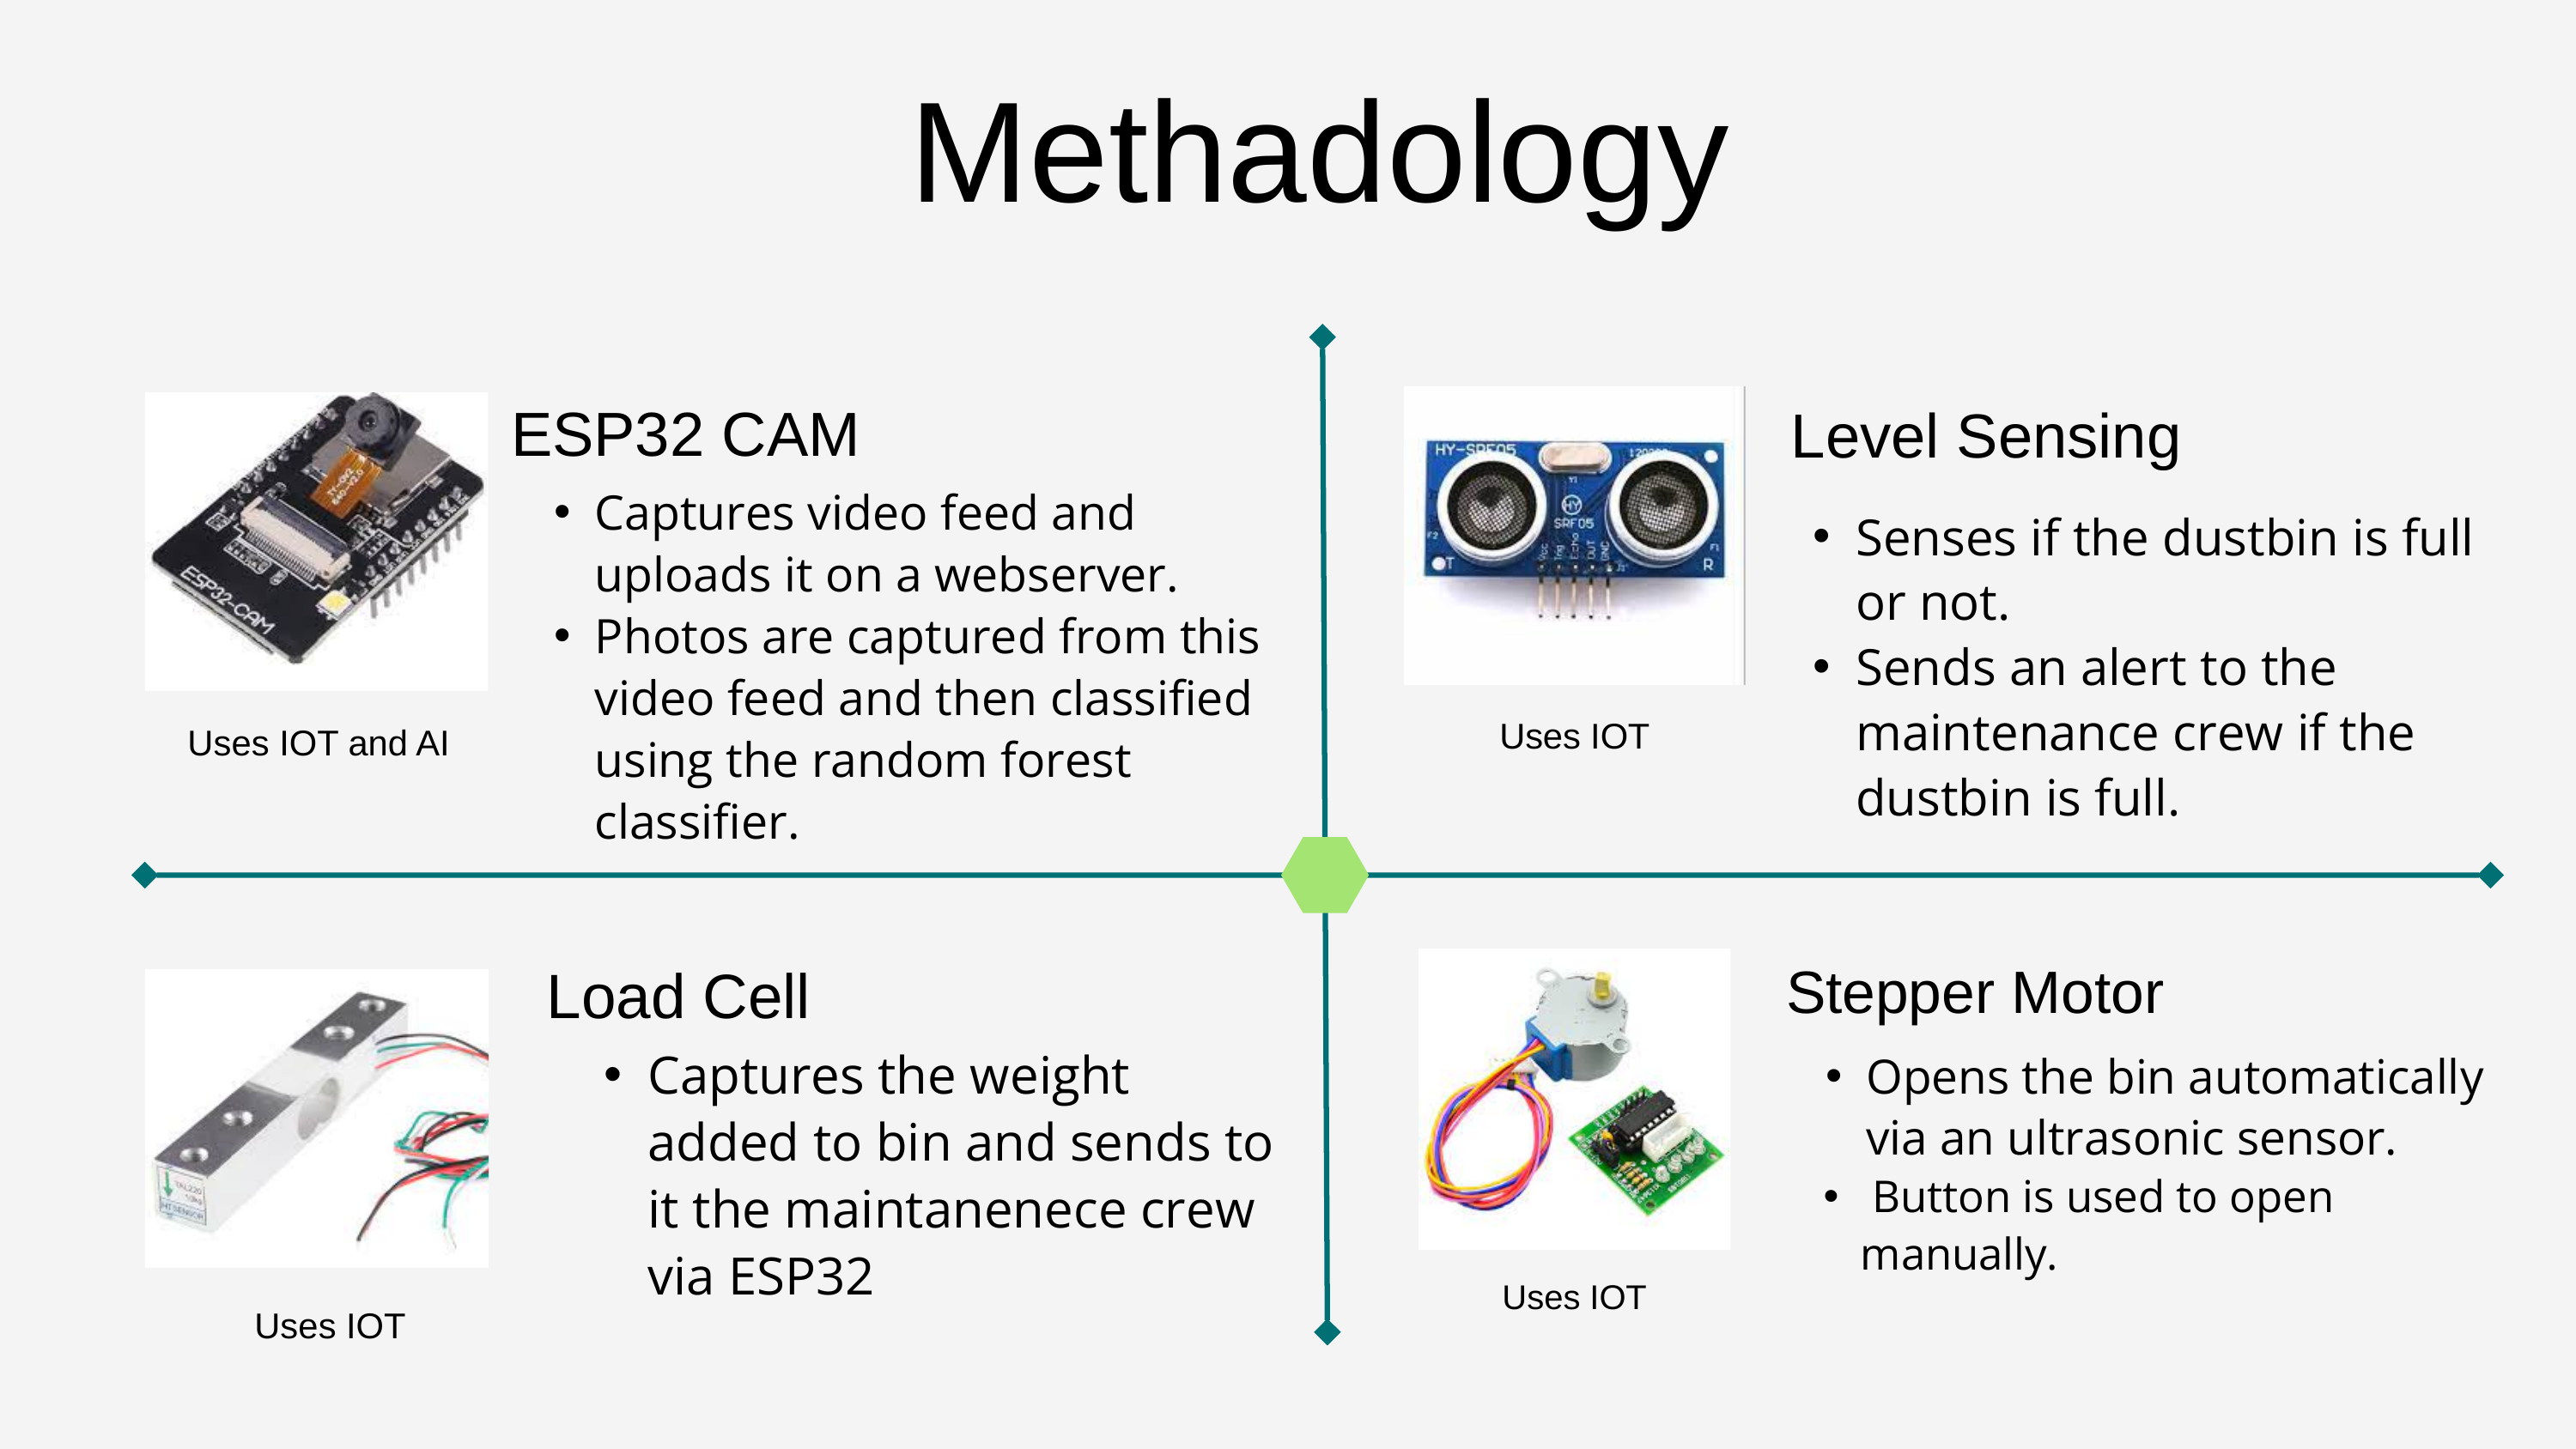

Methadology

ESP32 CAM
Level Sensing

Captures video feed and uploads it on a webserver.
Photos are captured from this video feed and then classified using the random forest classifier.
Senses if the dustbin is full or not.
Sends an alert to the maintenance crew if the dustbin is full.
Uses IOT
Uses IOT and AI

Stepper Motor
Load Cell

Captures the weight added to bin and sends to it the maintanenece crew via ESP32
Opens the bin automatically via an ultrasonic sensor.
 Button is used to open manually.
Uses IOT
Uses IOT